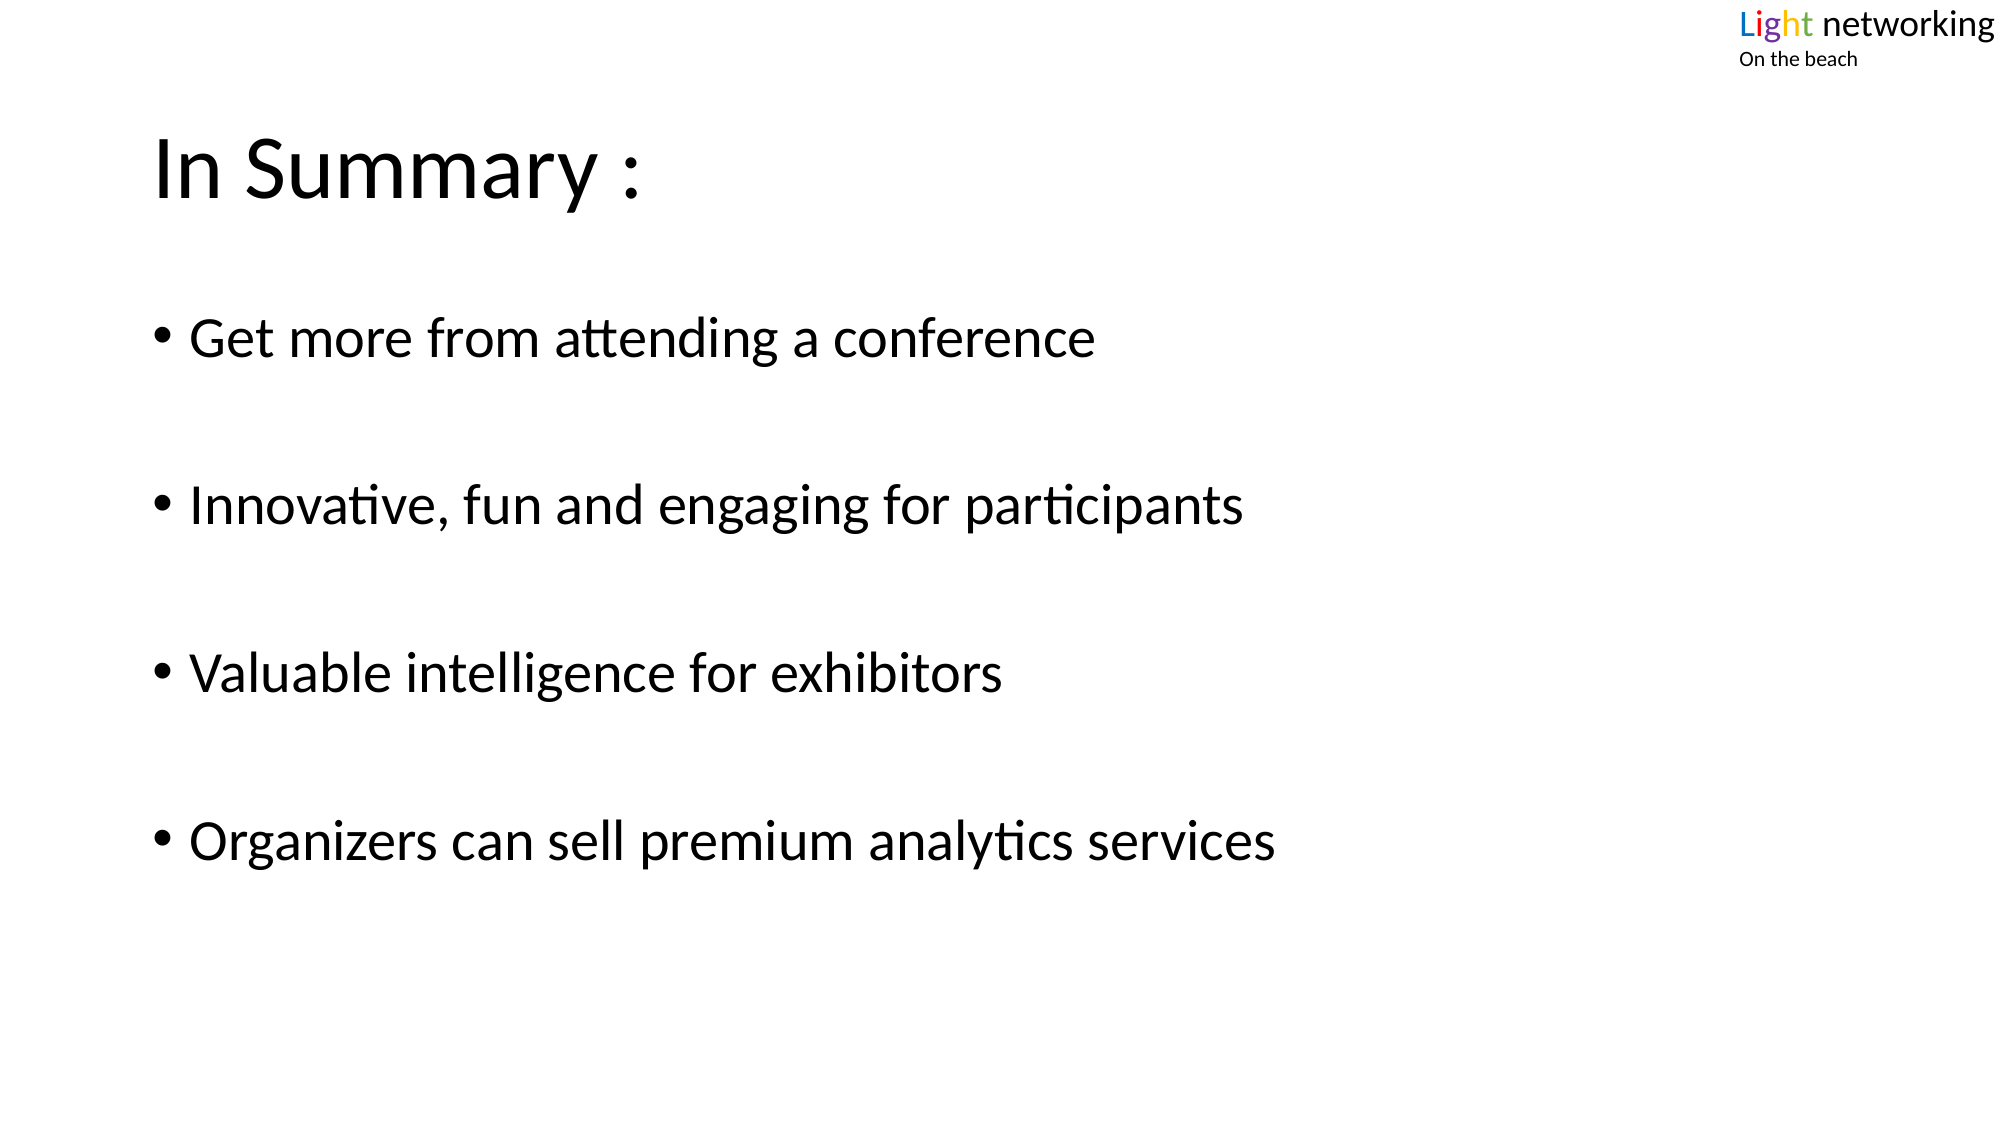

Light networking
On the beach
# In Summary :
Get more from attending a conference

Innovative, fun and engaging for participants

Valuable intelligence for exhibitors

Organizers can sell premium analytics services